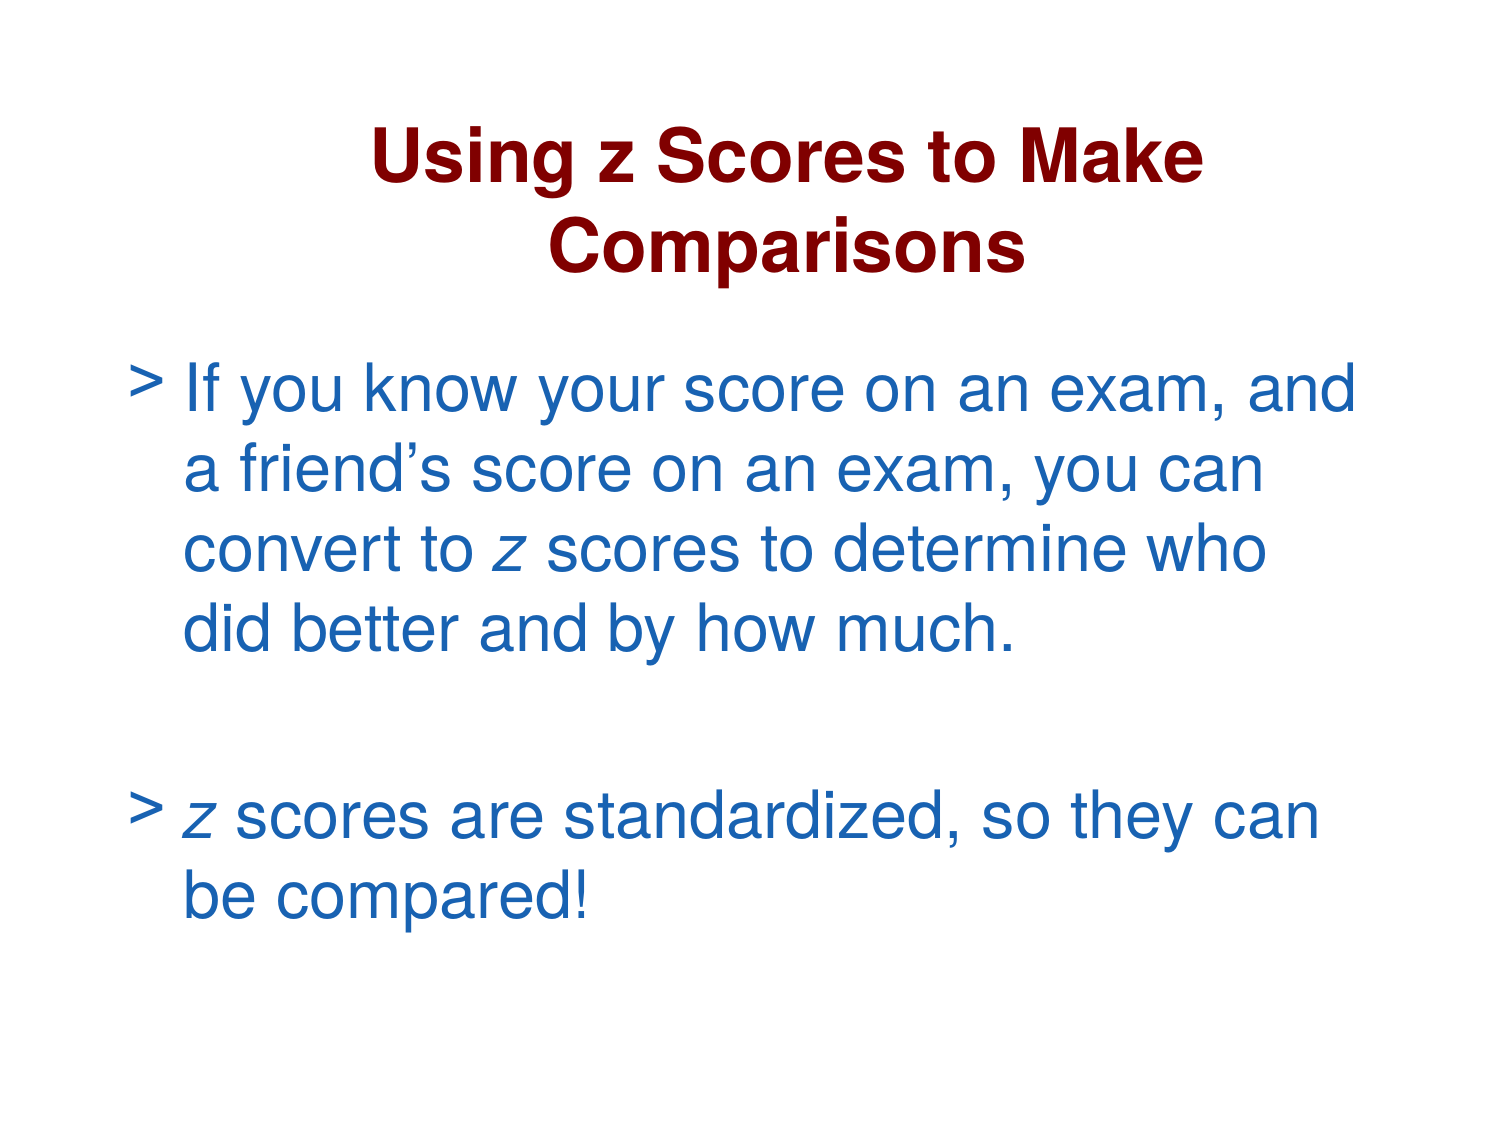

# Using z Scores to Make Comparisons
If you know your score on an exam, and a friend’s score on an exam, you can convert to z scores to determine who did better and by how much.

z scores are standardized, so they can be compared!